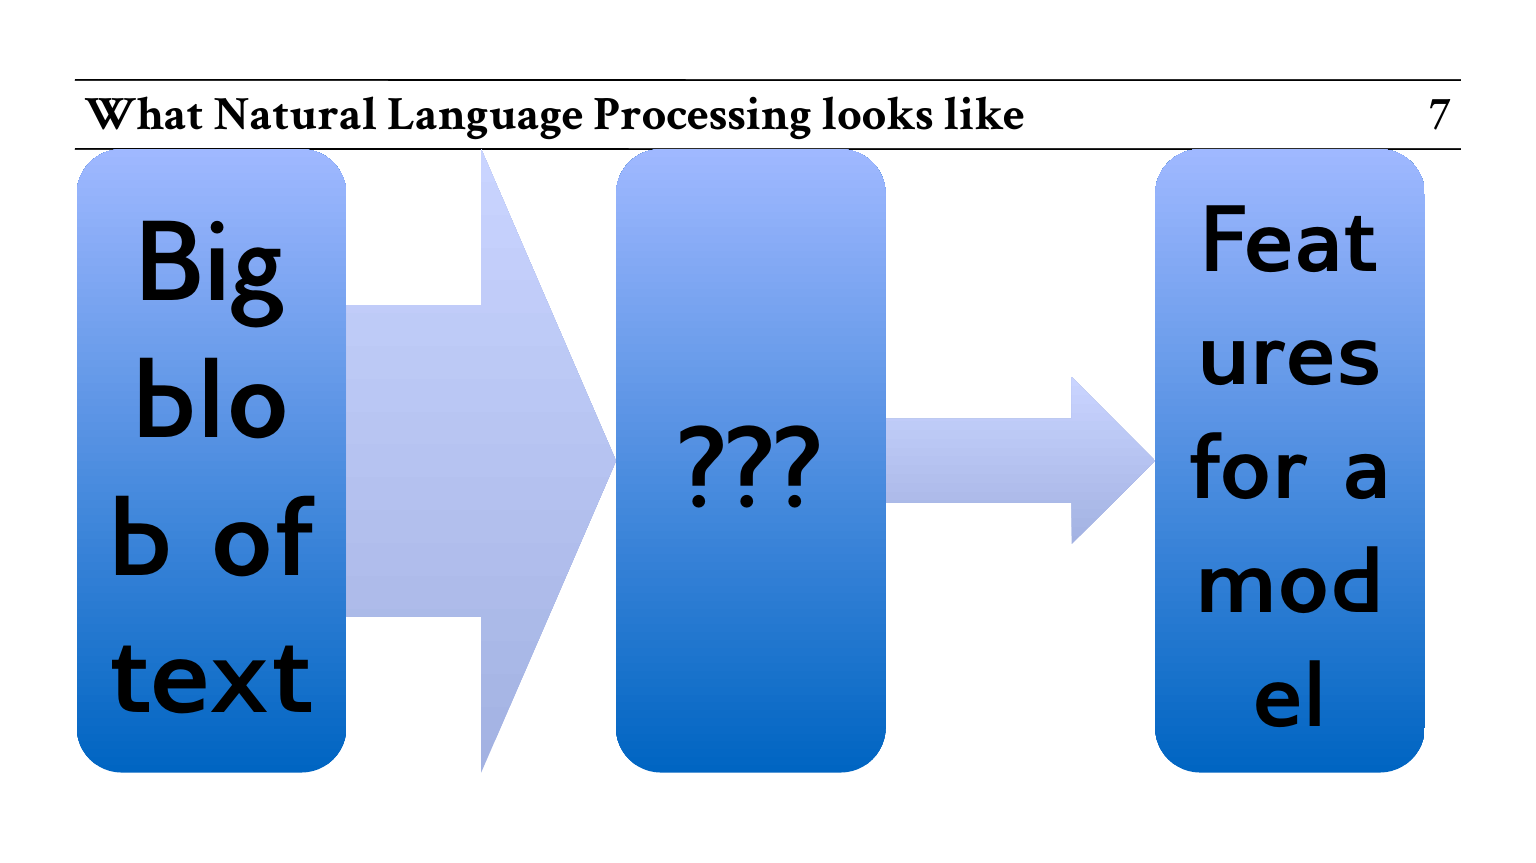

# What Natural Language Processing looks like
7

Big blob of text
???
Features for a model